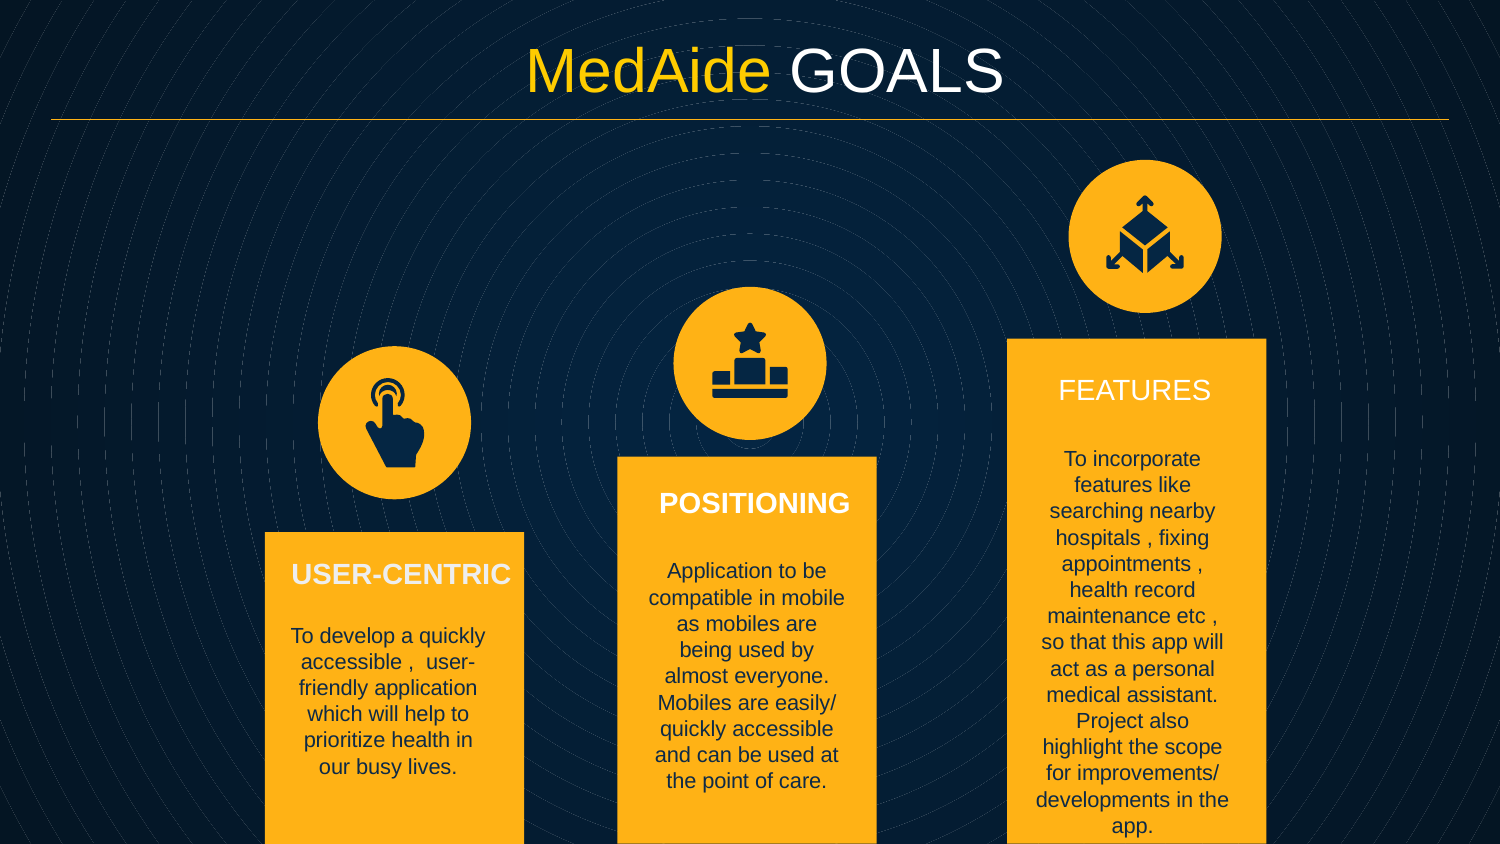

MedAide GOALS

FEATURES

To incorporate features like searching nearby hospitals , fixing appointments , health record maintenance etc , so that this app will act as a personal medical assistant. Project also highlight the scope for improvements/ developments in the app.

# POSITIONING

Application to be compatible in mobile as mobiles are being used by almost everyone. Mobiles are easily/ quickly accessible and can be used at the point of care.
USER-CENTRIC
To develop a quickly accessible ,  user-friendly application which will help to prioritize health in our busy lives.